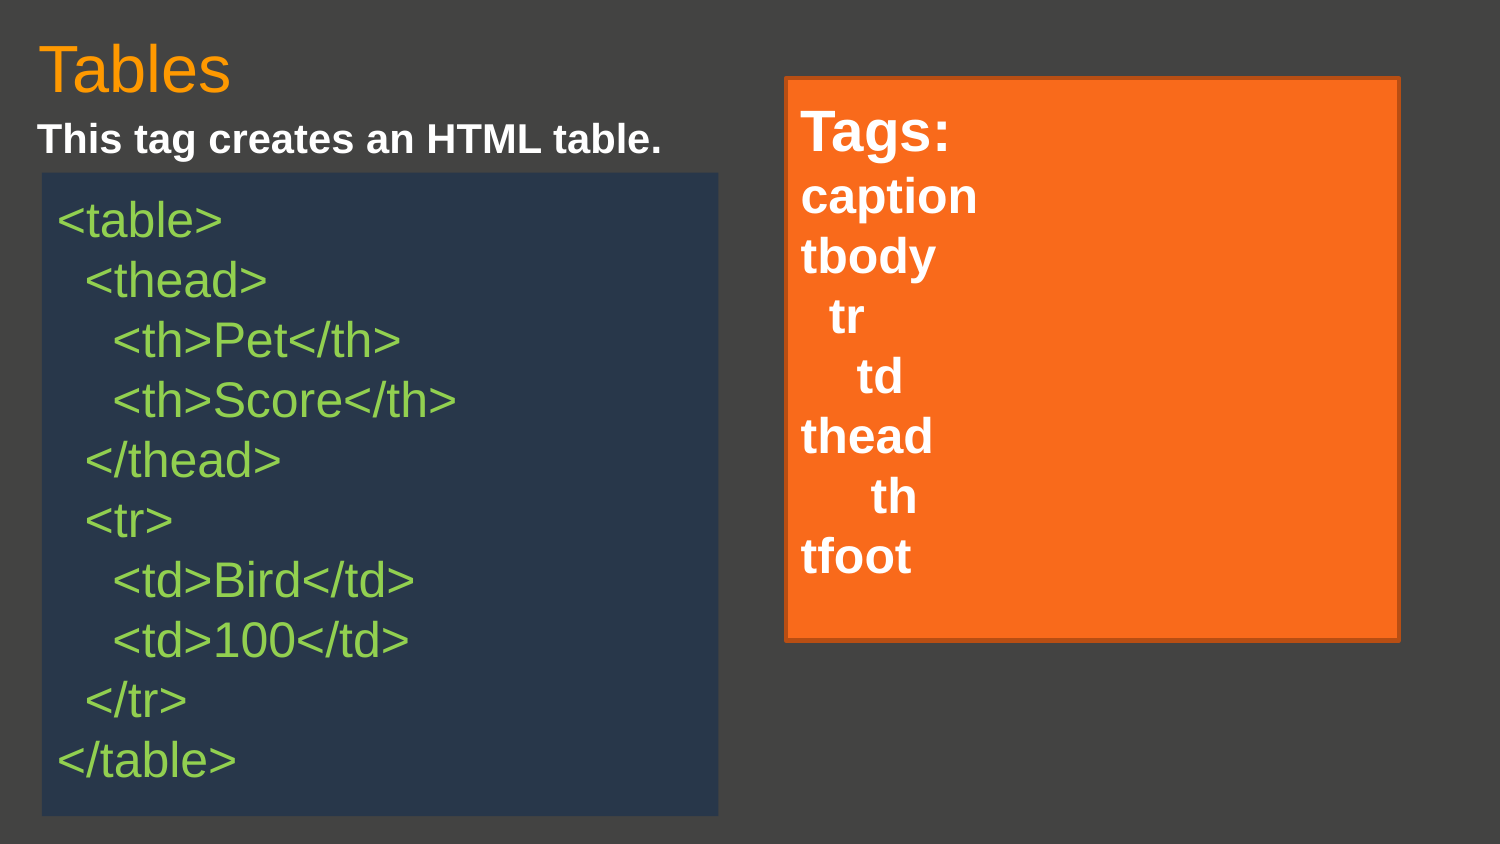

Tables
Tags:
caption
tbody
  tr
    td
thead
     th
tfoot

This tag creates an HTML table.

<table>
  <thead>
    <th>Pet</th>
    <th>Score</th>
  </thead>
  <tr>
    <td>Bird</td>
    <td>100</td>
  </tr>
</table>